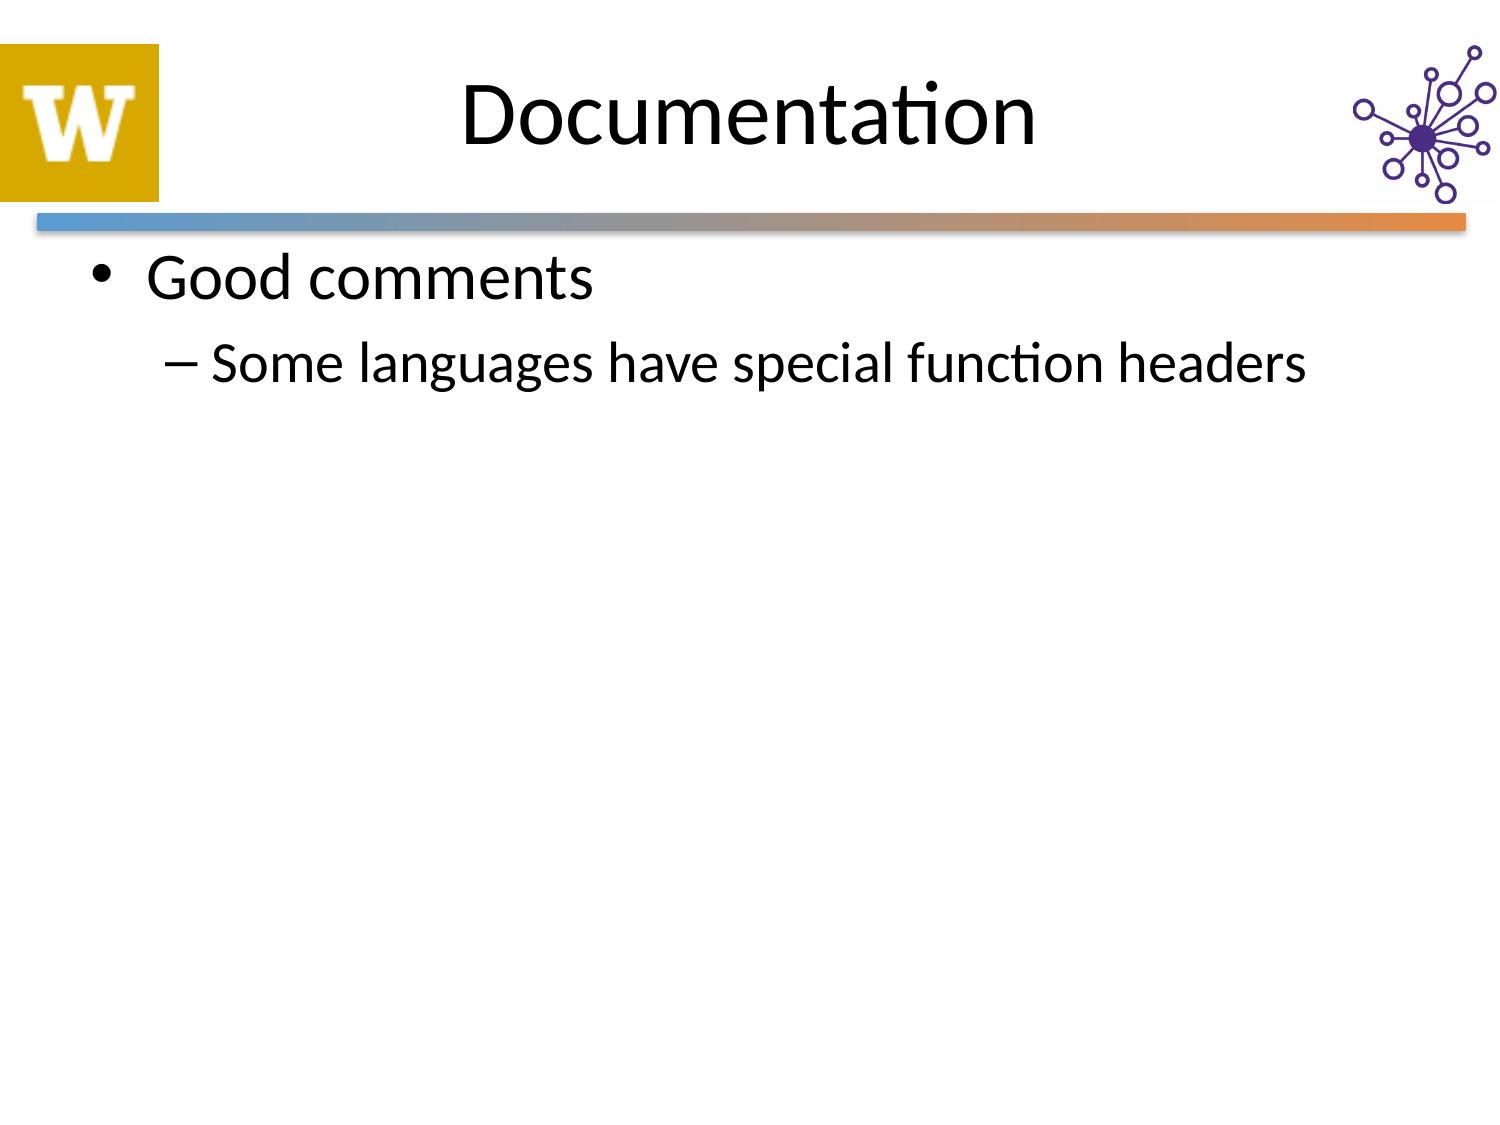

# Documentation
Good comments
Some languages have special function headers